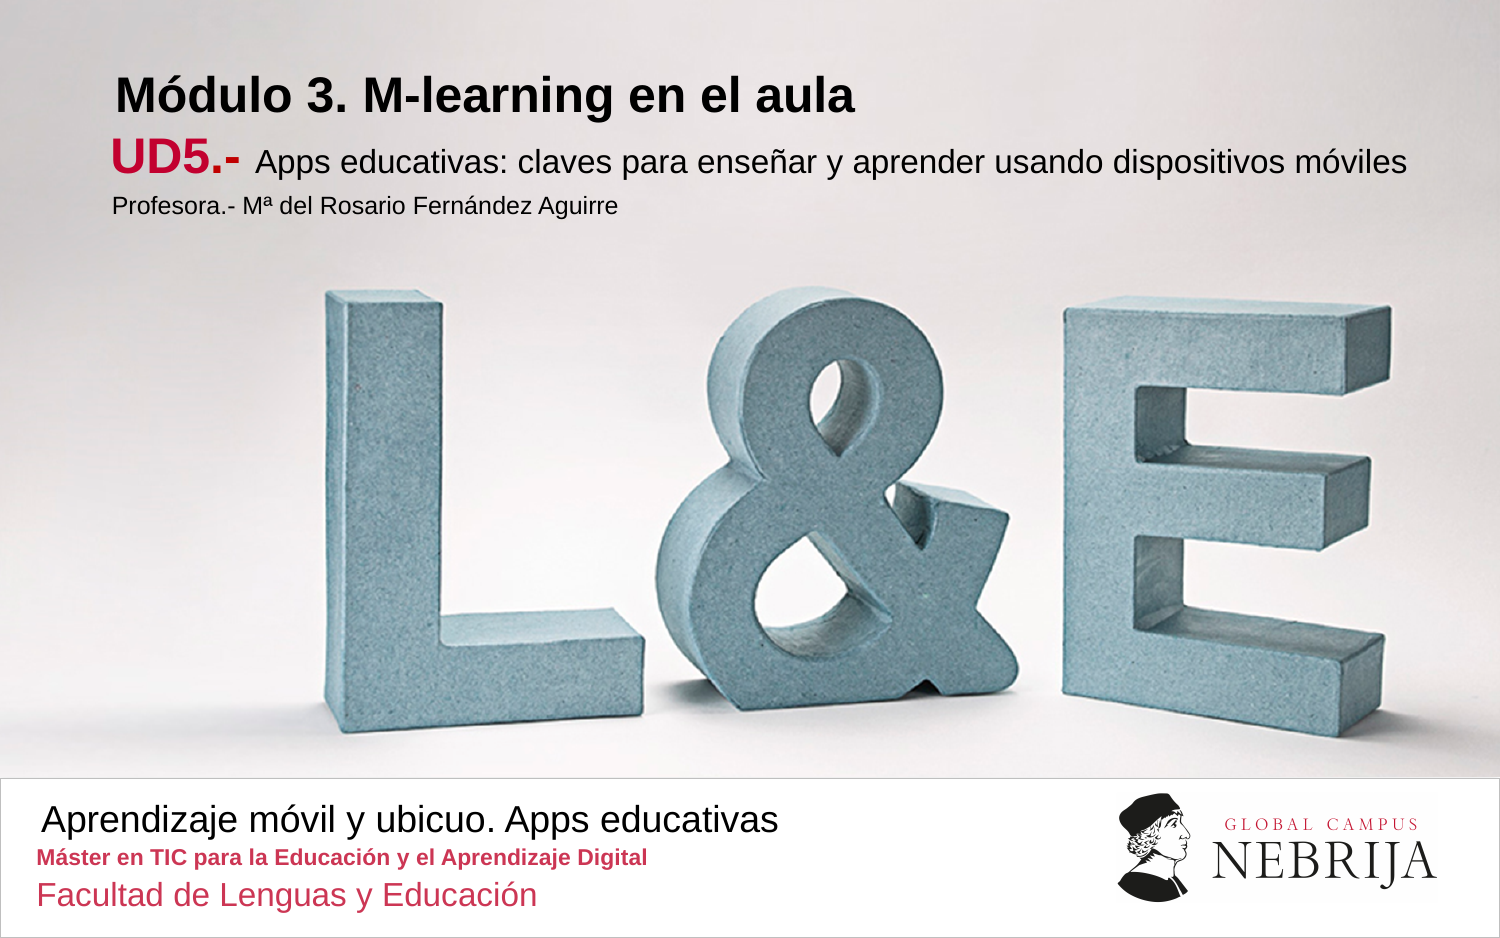

Módulo 3. M-learning en el aula
UD5.- Apps educativas: claves para enseñar y aprender usando dispositivos móviles
Profesora.- Mª del Rosario Fernández Aguirre
Aprendizaje móvil y ubicuo. Apps educativas
Máster en TIC para la Educación y el Aprendizaje Digital
Facultad de Lenguas y Educación